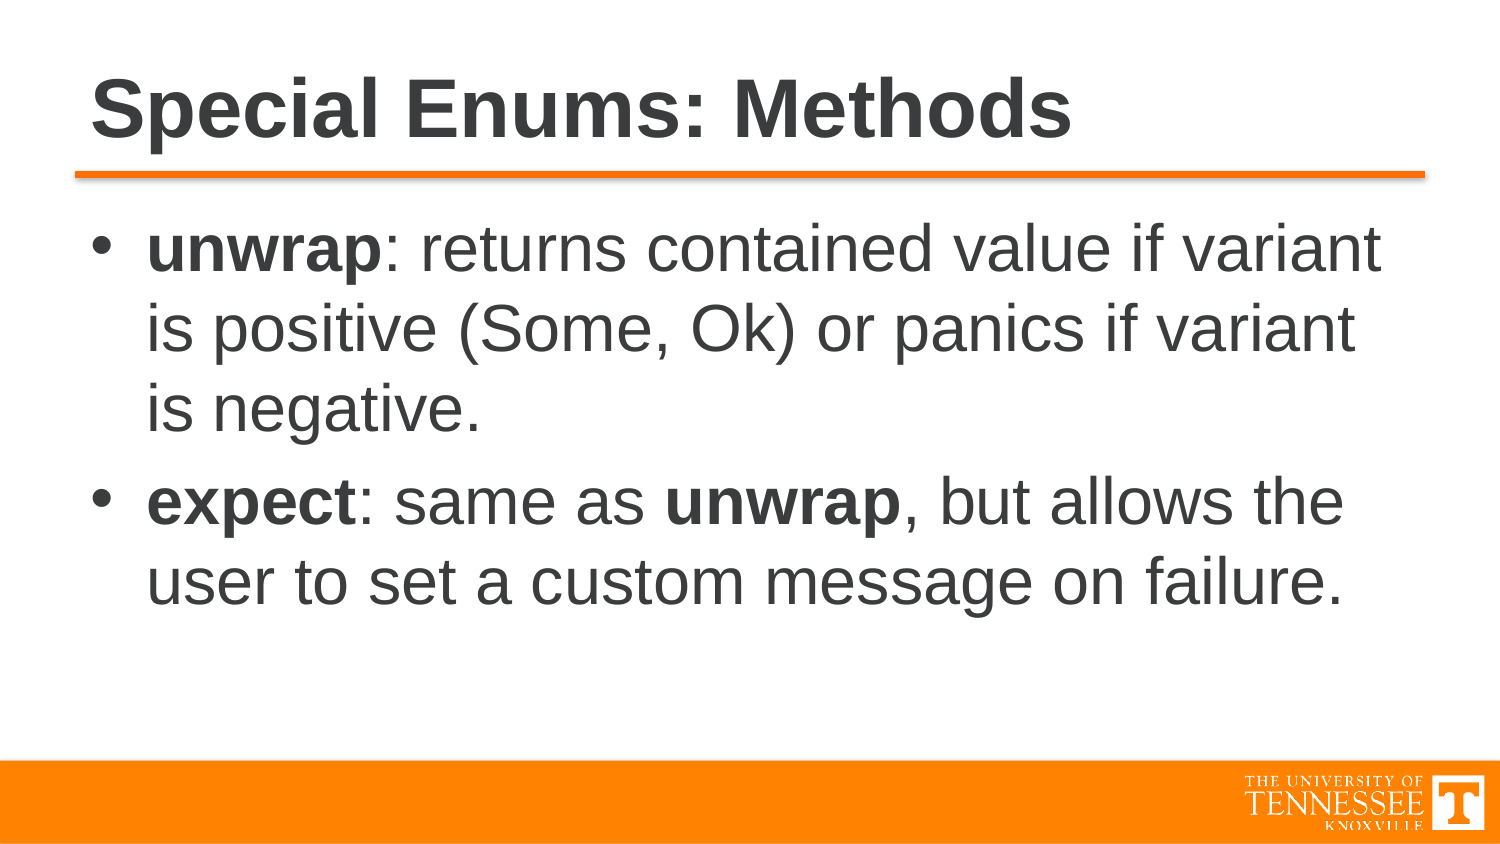

# Special Enums: Methods
unwrap: returns contained value if variant is positive (Some, Ok) or panics if variant is negative.
expect: same as unwrap, but allows the user to set a custom message on failure.